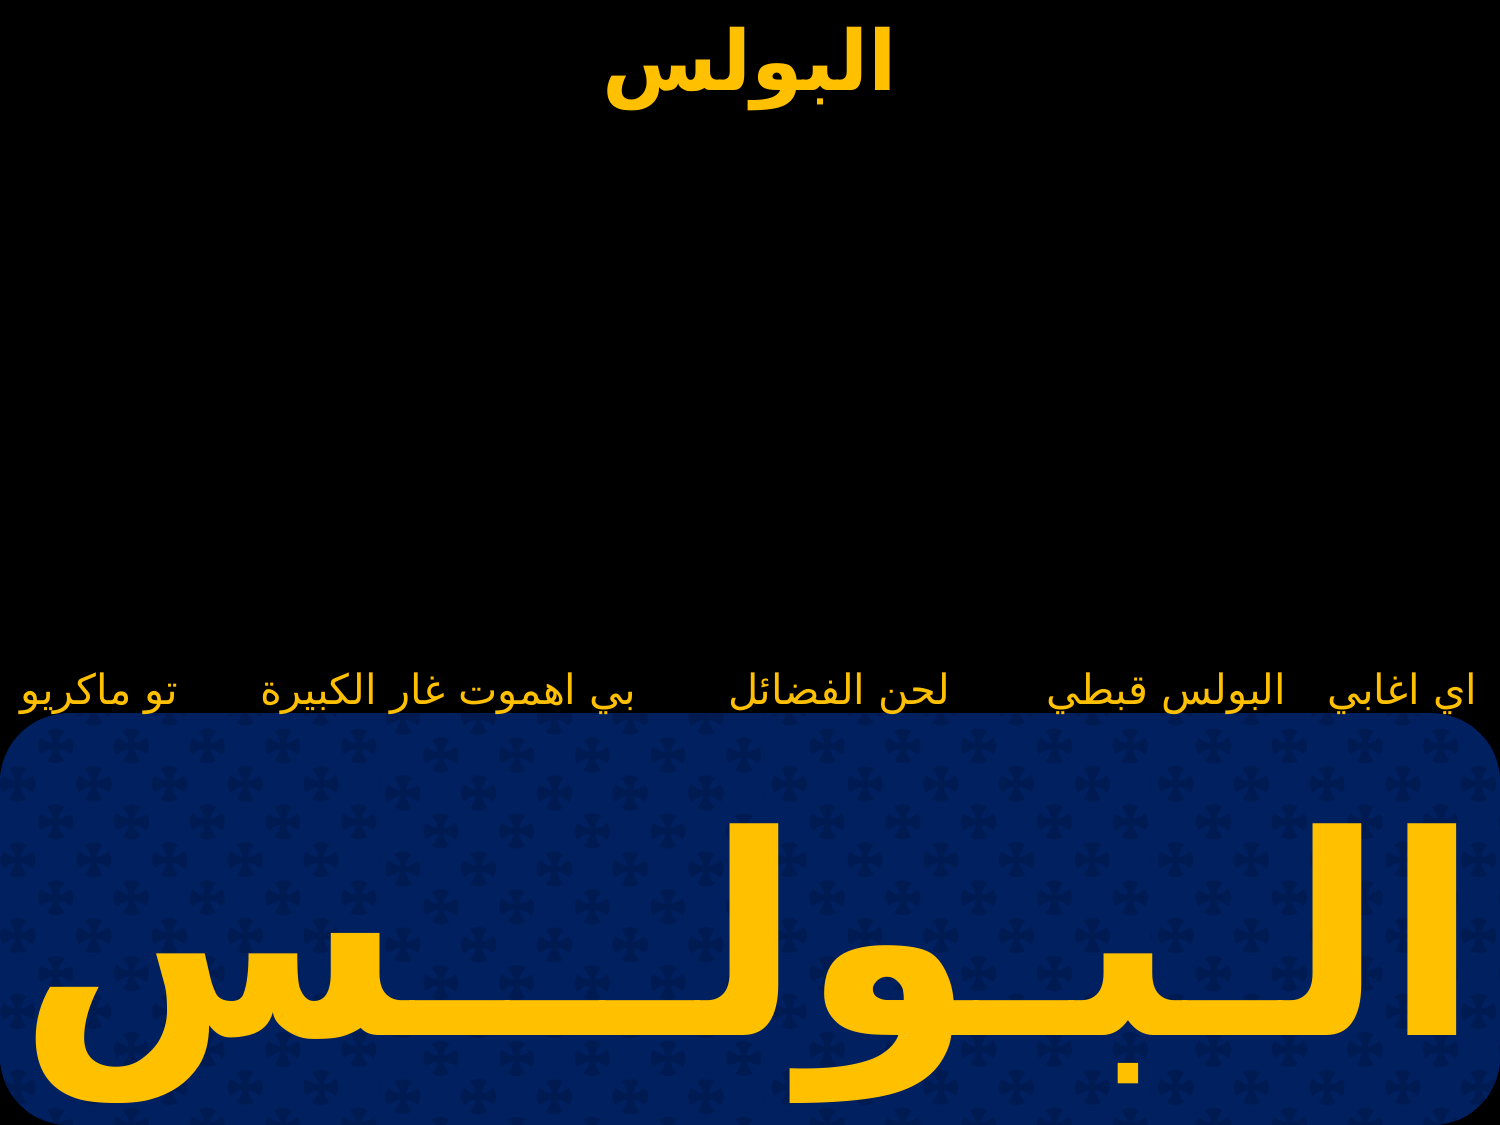

تو ماكريو
بي اهموت غار الكبيرة
لحن الفضائل
البولس قبطي
اي اغابي
# الـبـولـــس